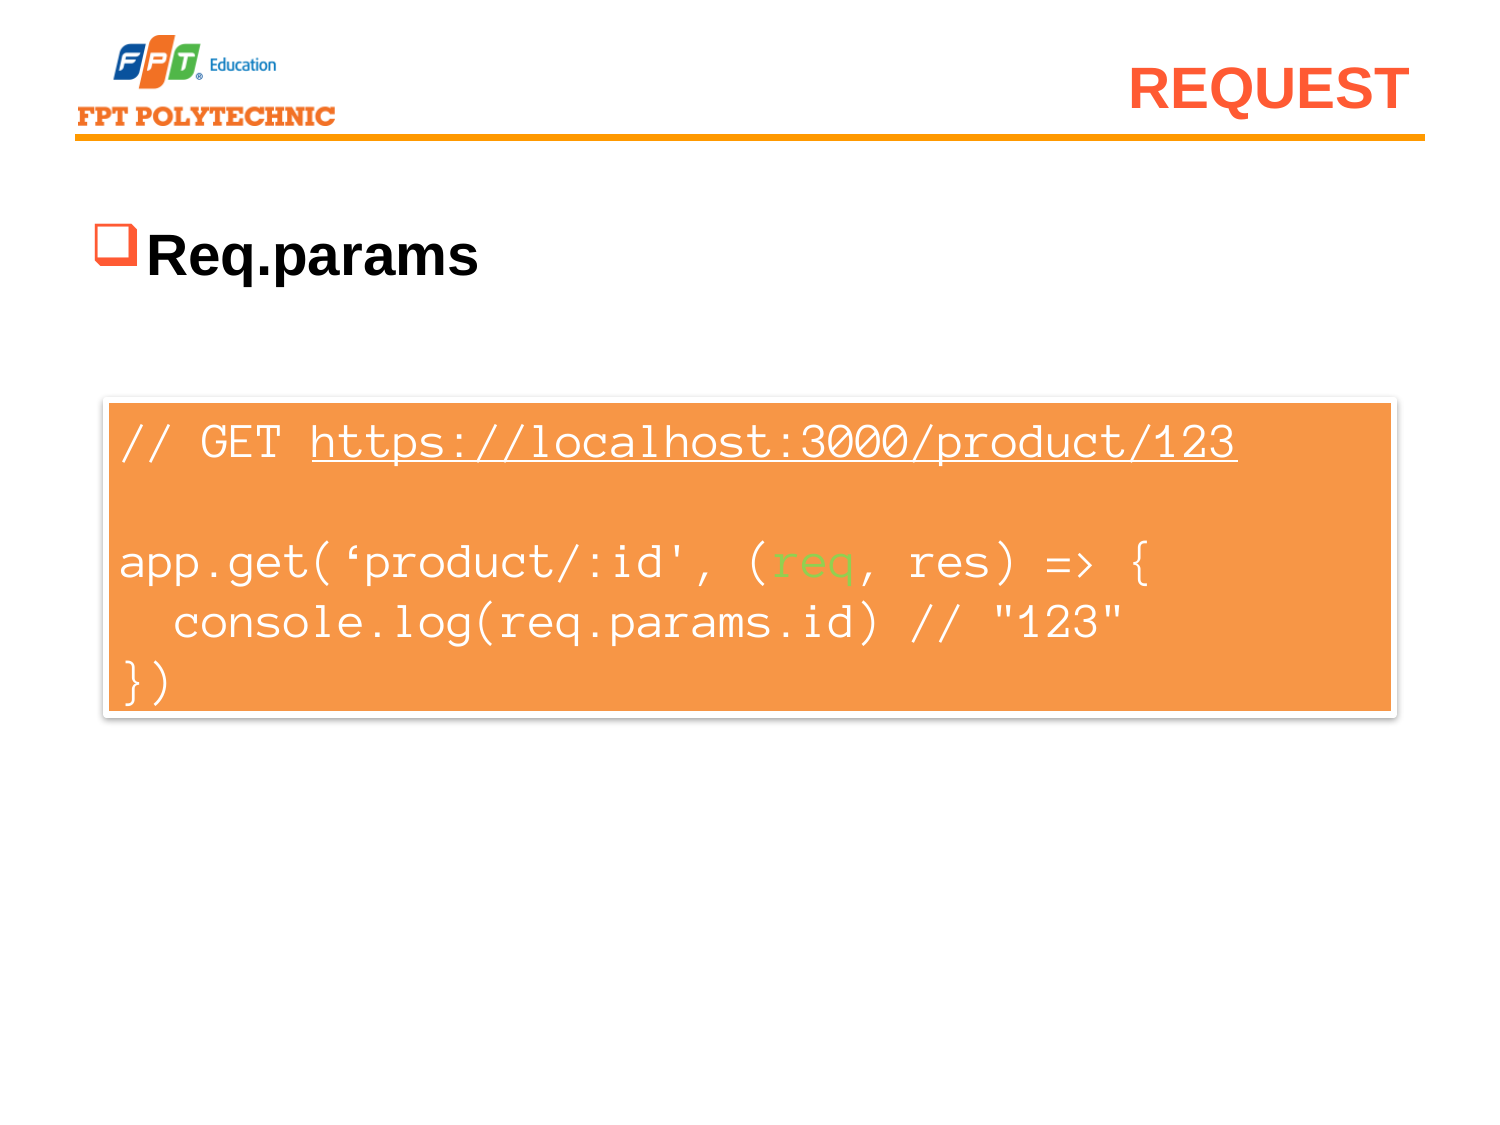

# Request
Req.params

// GET https://localhost:3000/product/123

app.get(‘product/:id', (req, res) => {
  console.log(req.params.id) // "123"
})